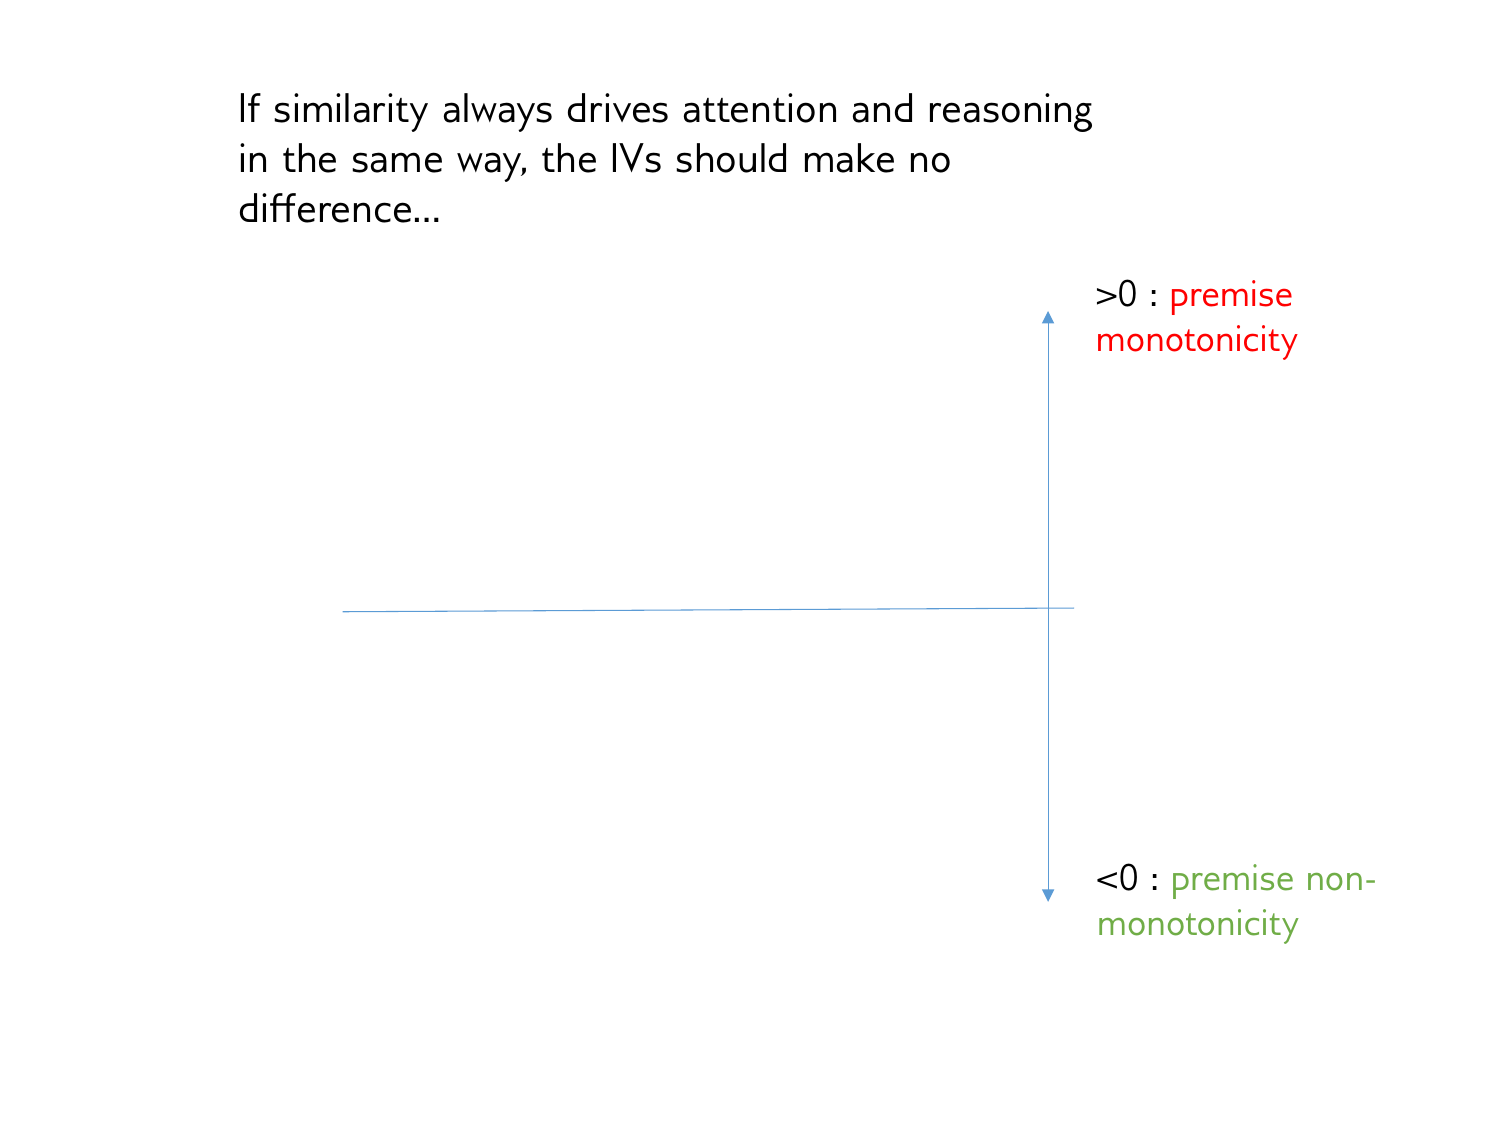

If similarity always drives attention and reasoning in the same way, the IVs should make no difference…
>0 : premise monotonicity
<0 : premise non- monotonicity